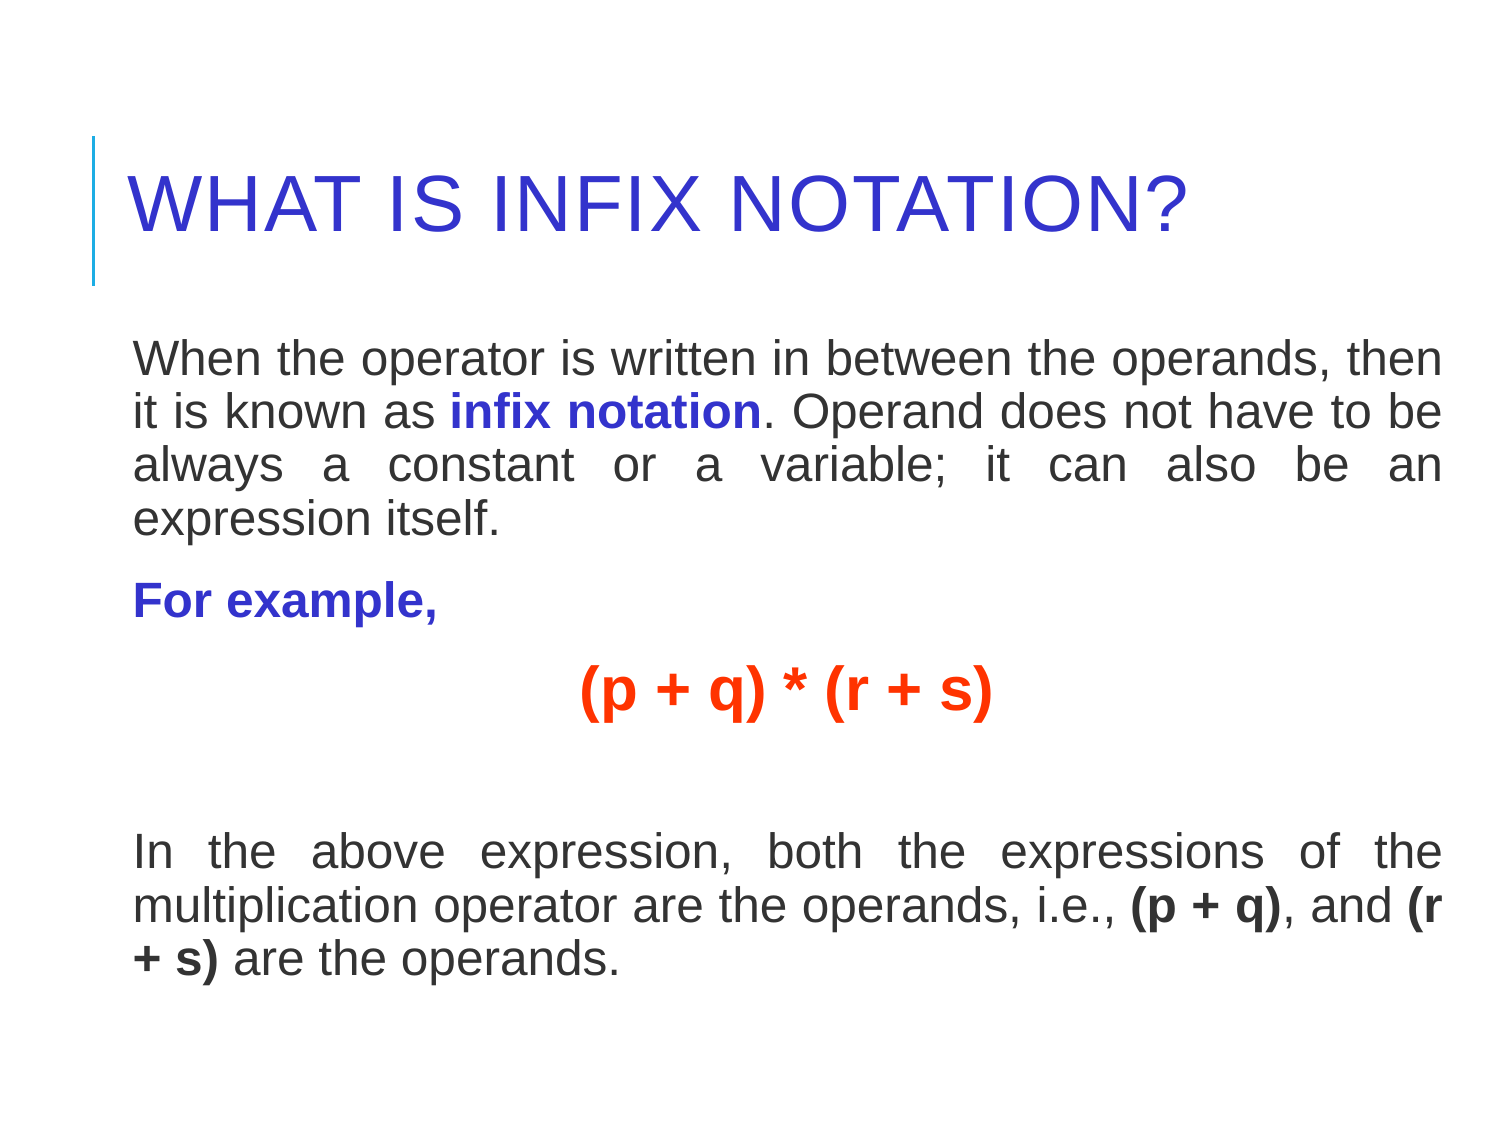

# What is Infix notation?
When the operator is written in between the operands, then it is known as infix notation. Operand does not have to be always a constant or a variable; it can also be an expression itself.
For example,
(p + q) * (r + s)

In the above expression, both the expressions of the multiplication operator are the operands, i.e., (p + q), and (r + s) are the operands.